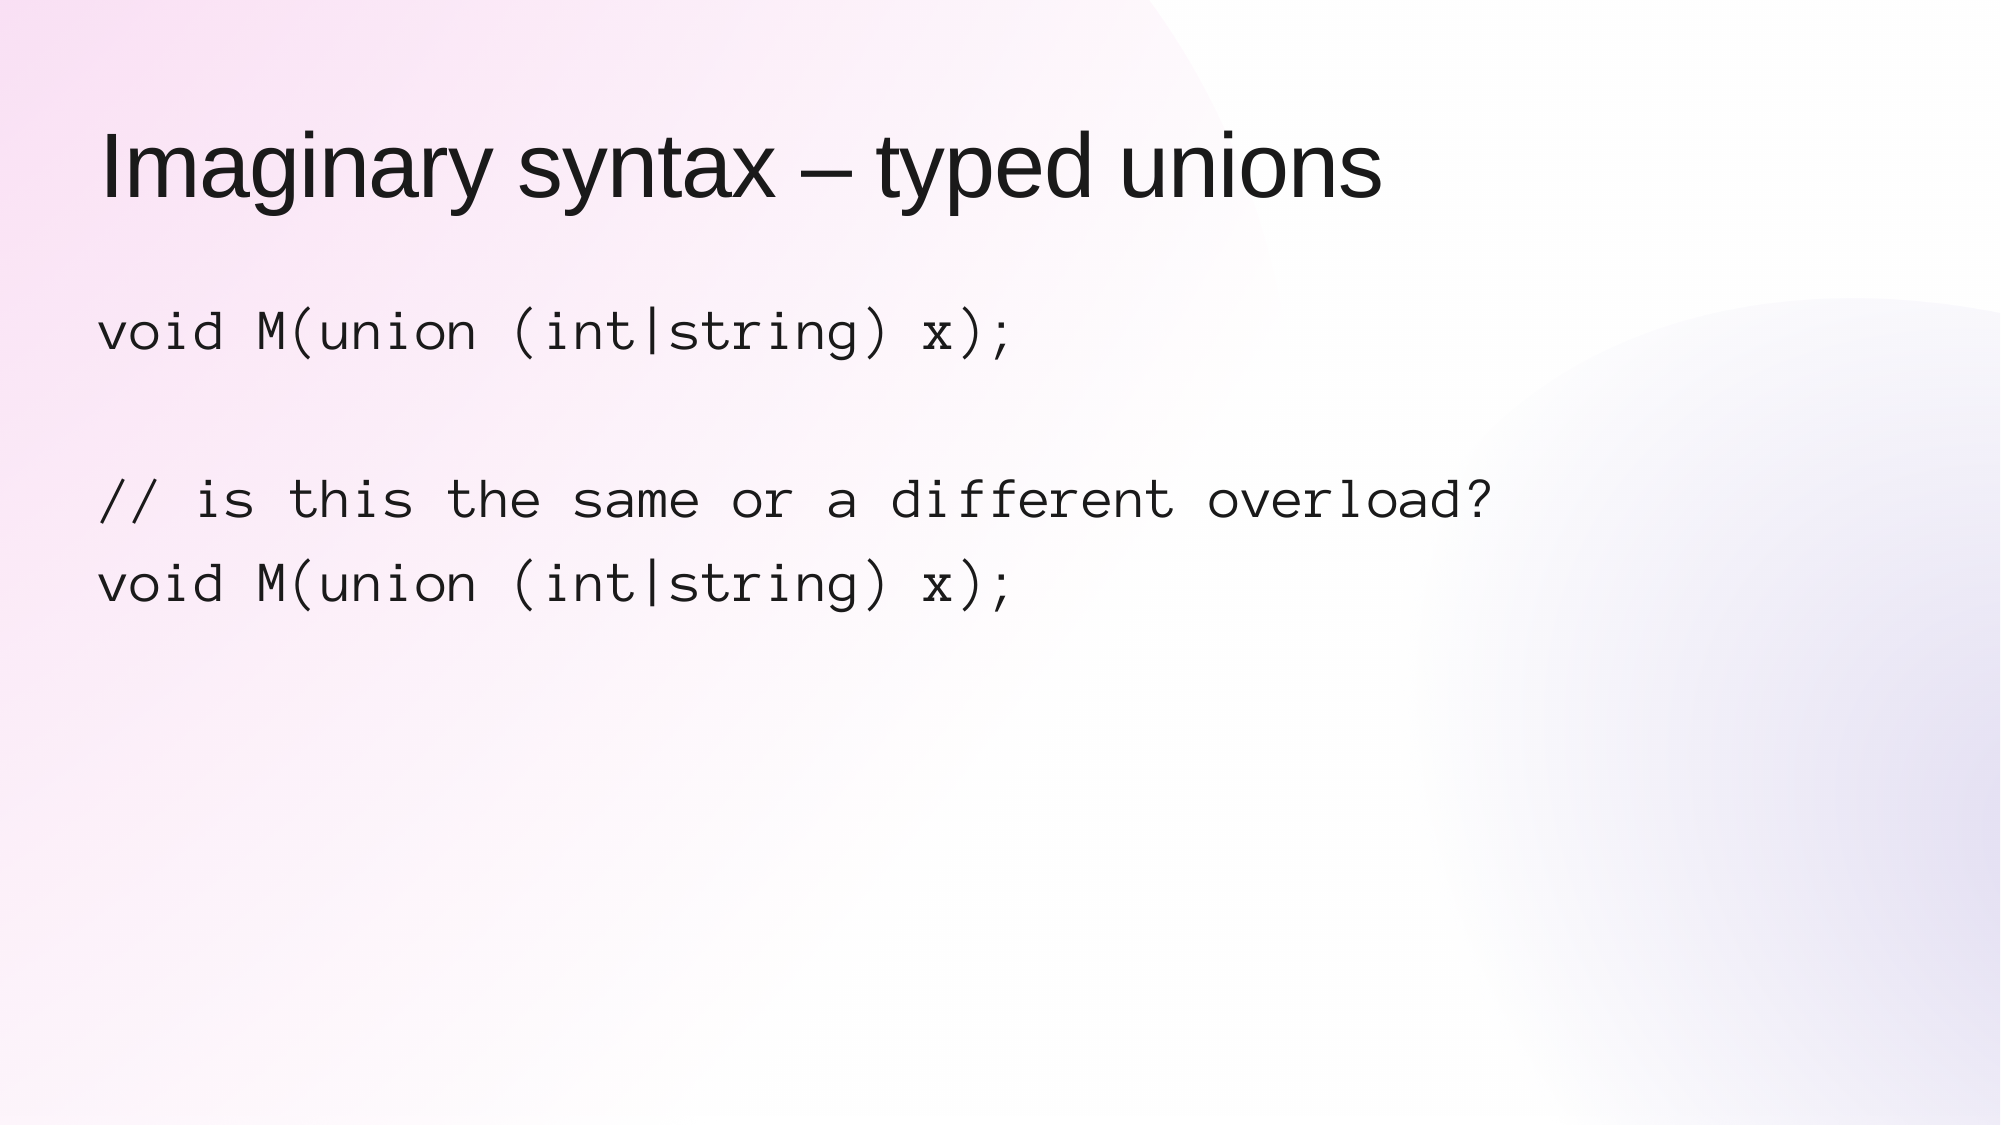

# Imaginary syntax – typed unions
void M(union (int|string) x);

// is this the same or a different overload?
void M(union (int|string) x);